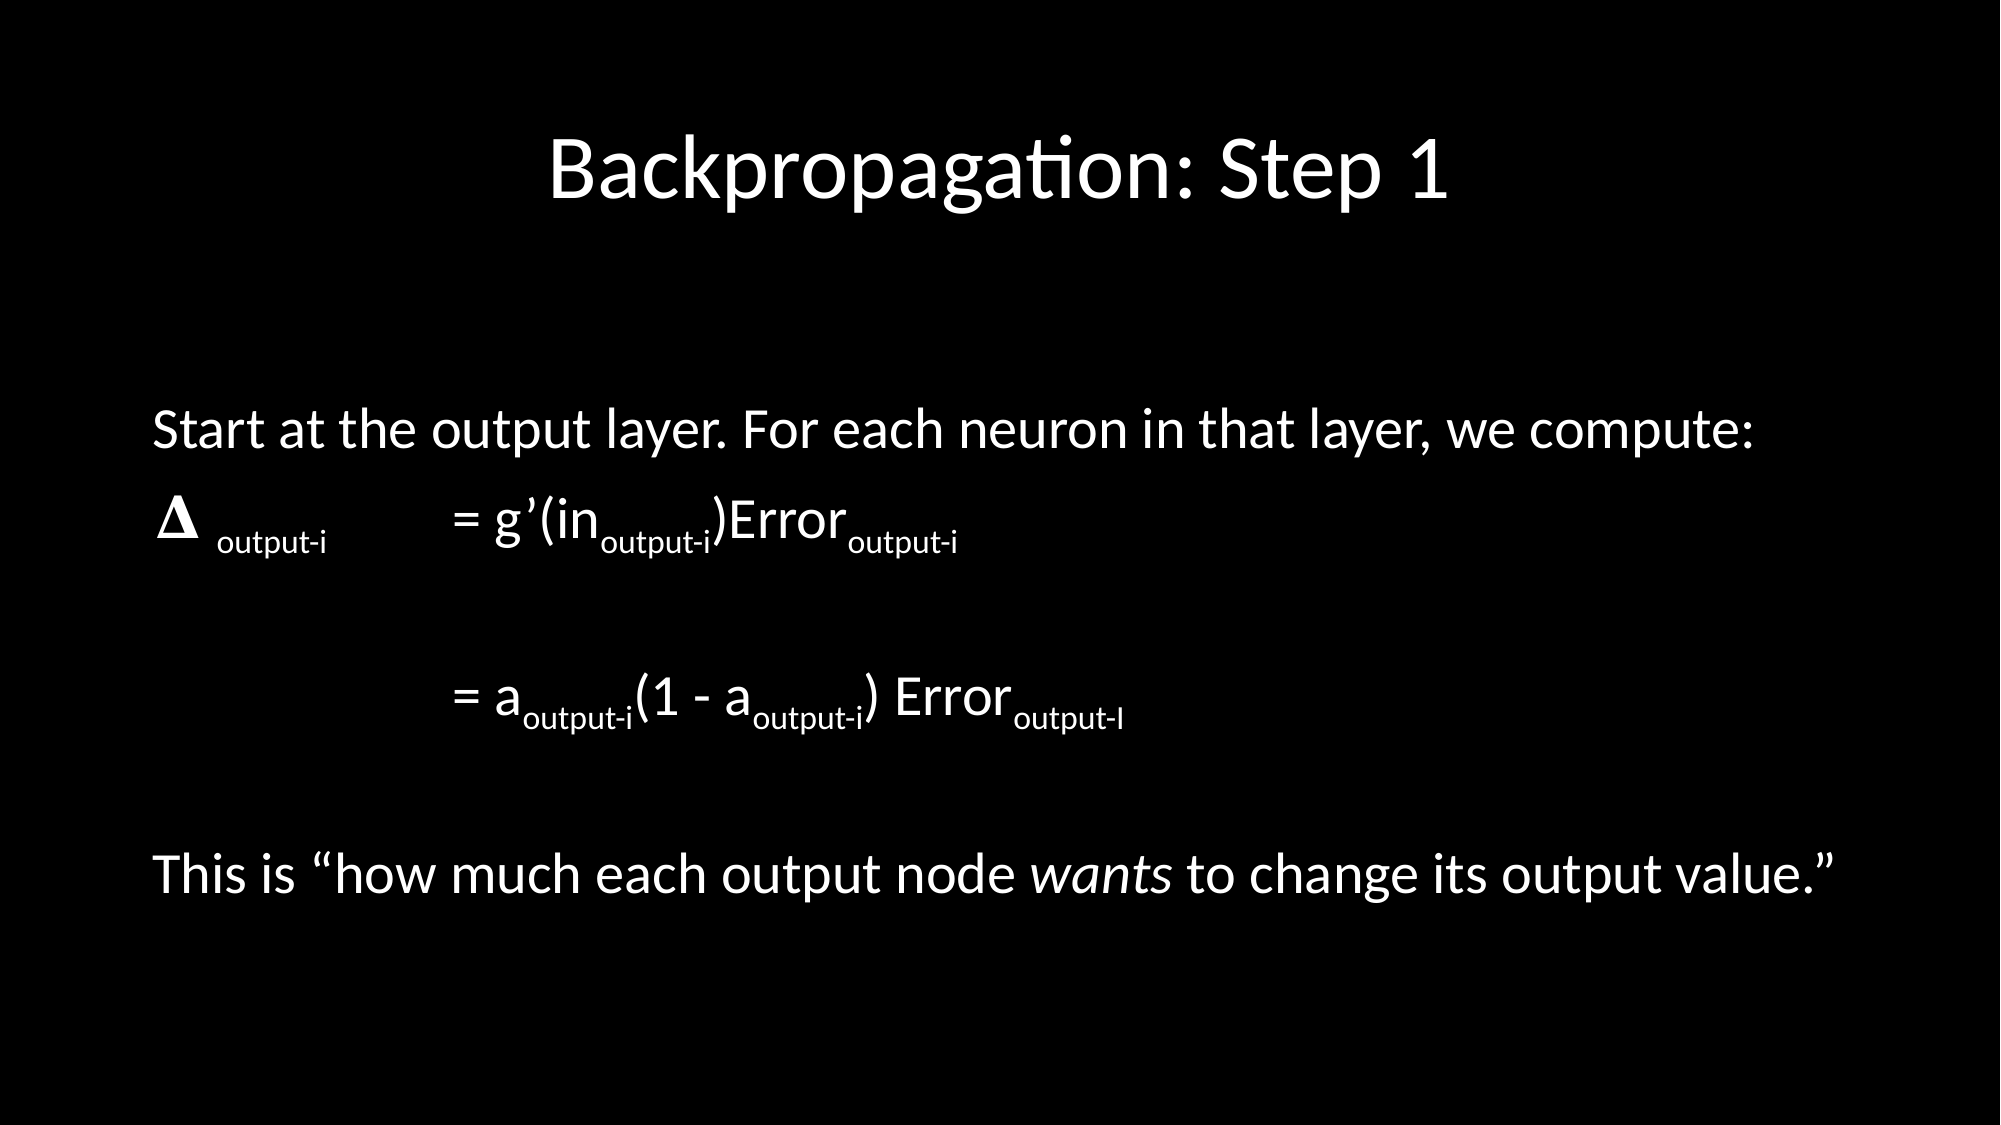

# Backpropagation: Step 1

Start at the output layer. For each neuron in that layer, we compute:
𝚫 output-i 	= g’(inoutput-i)Erroroutput-i

		= aoutput-i(1 - aoutput-i) Erroroutput-I

This is “how much each output node wants to change its output value.”